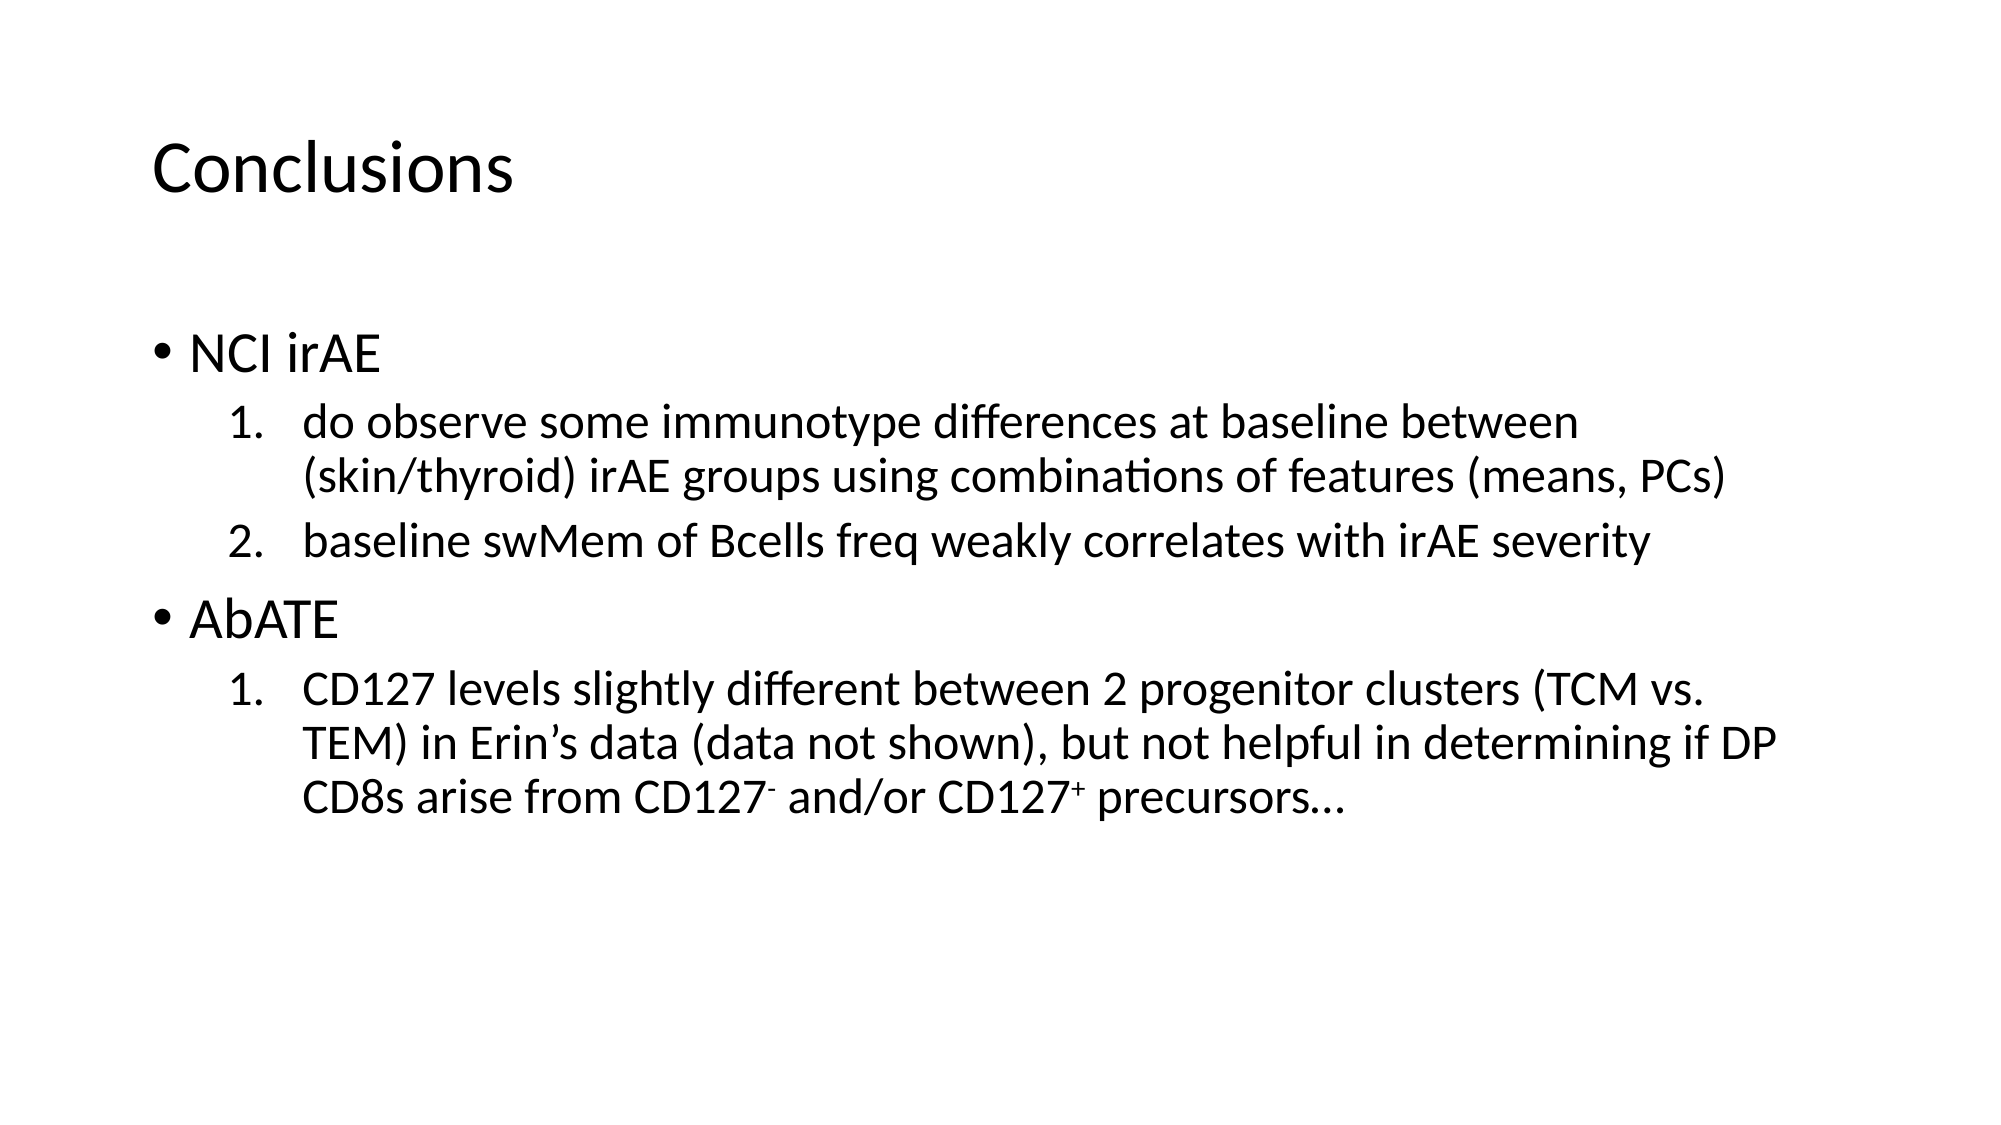

# Conclusions
NCI irAE
do observe some immunotype differences at baseline between (skin/thyroid) irAE groups using combinations of features (means, PCs)
baseline swMem of Bcells freq weakly correlates with irAE severity
AbATE
CD127 levels slightly different between 2 progenitor clusters (TCM vs. TEM) in Erin’s data (data not shown), but not helpful in determining if DP CD8s arise from CD127- and/or CD127+ precursors…